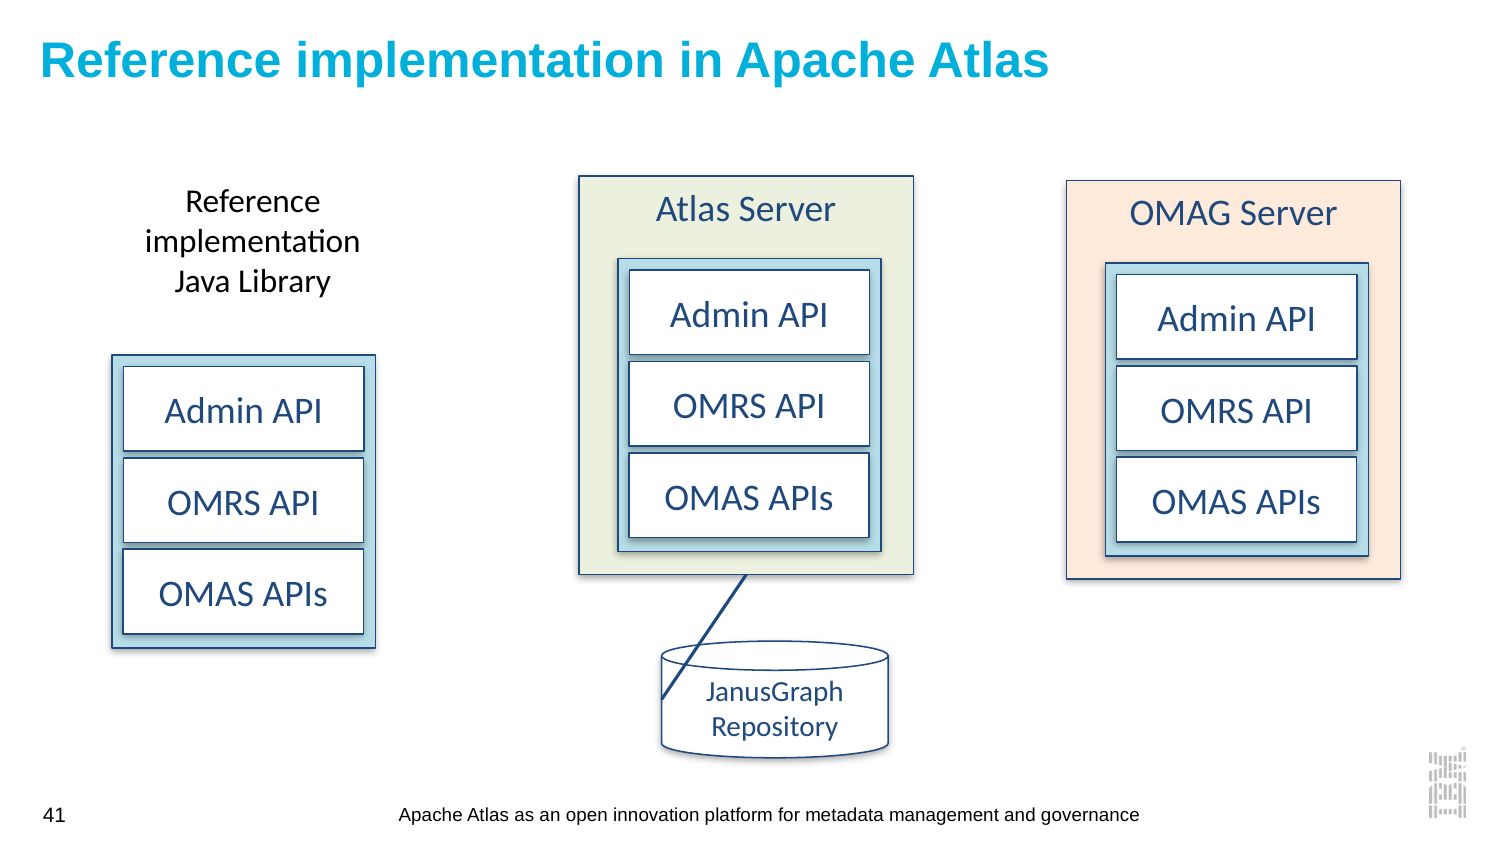

# Reference implementation in Apache Atlas
Reference implementation
Java Library
Atlas Server
OMAG Server

Admin API
Admin API

OMRS API
OMRS API
Admin API
OMAS APIs
OMAS APIs
OMRS API
OMAS APIs
JanusGraph
Repository